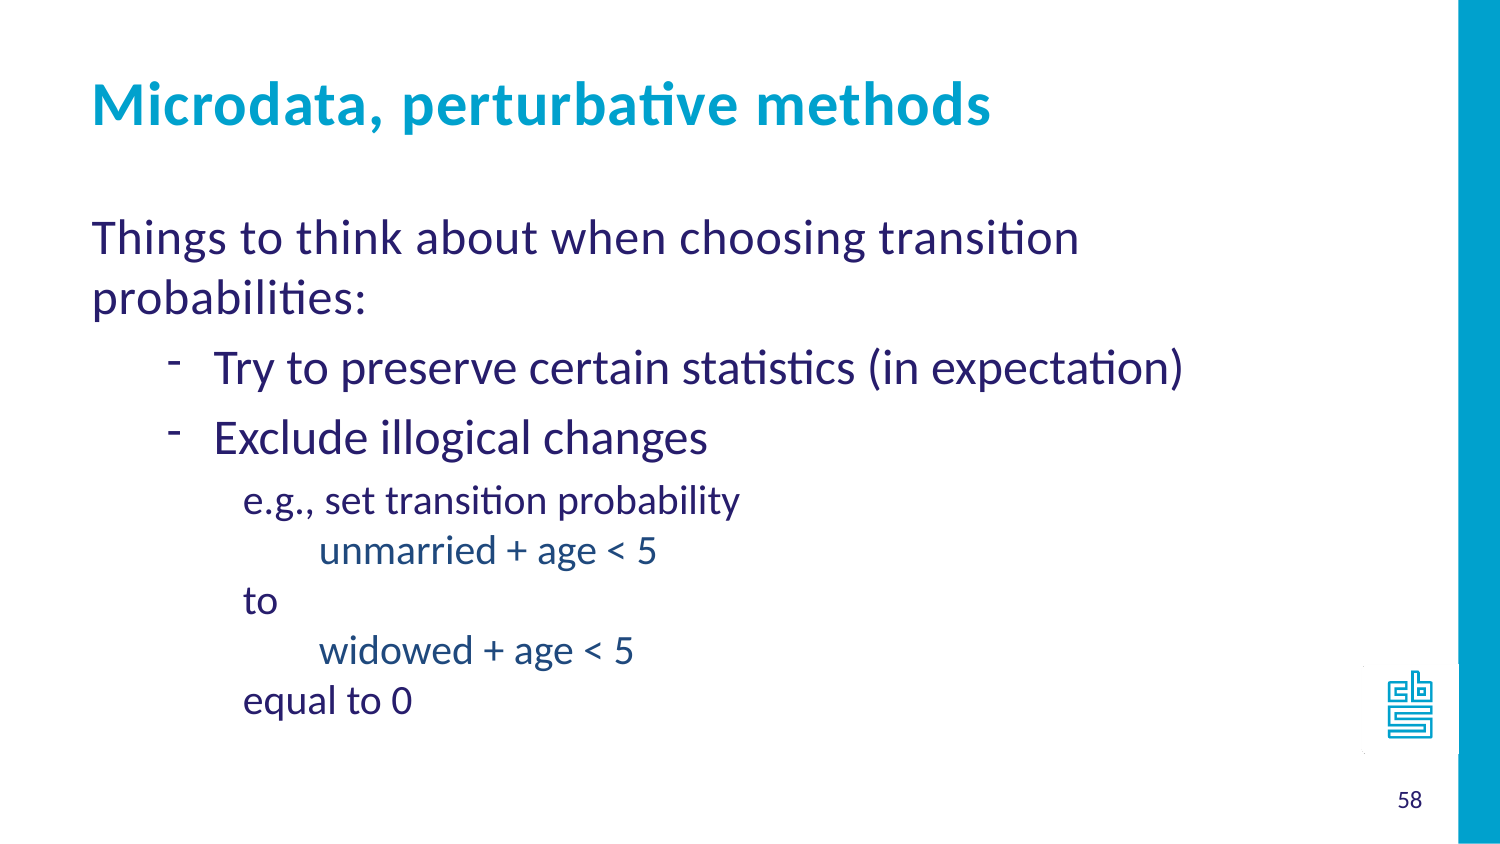

Microdata, perturbative methods
Things to think about when choosing transition probabilities:
Try to preserve certain statistics (in expectation)
Exclude illogical changes
e.g., set transition probability
        unmarried + age < 5
to
        widowed + age < 5
equal to 0
58